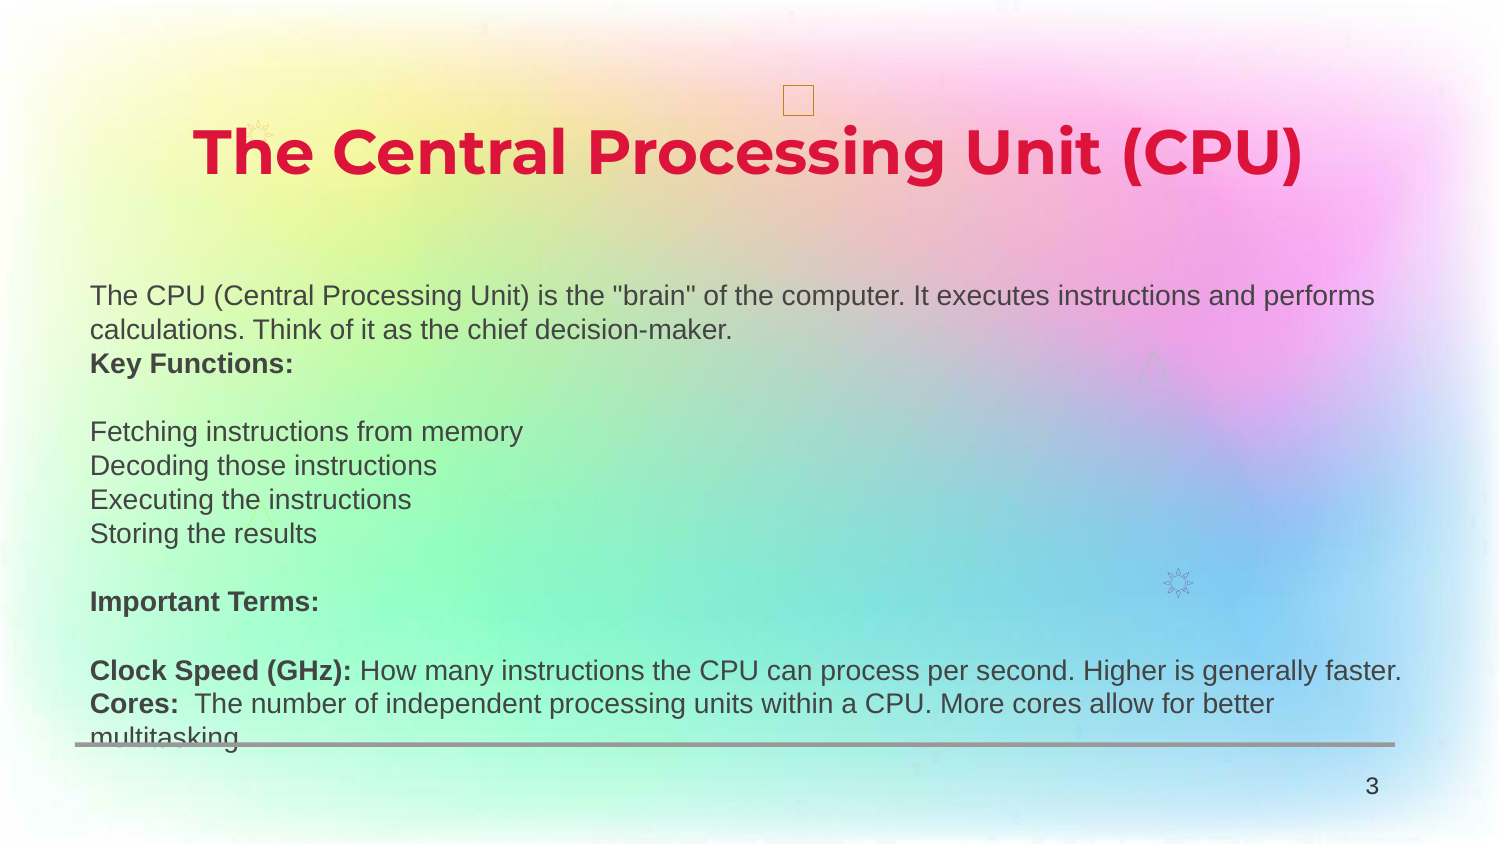

The Central Processing Unit (CPU)

The CPU (Central Processing Unit) is the "brain" of the computer. It executes instructions and performs calculations. Think of it as the chief decision-maker.
Key Functions:

Fetching instructions from memory
Decoding those instructions
Executing the instructions
Storing the results

Important Terms:

Clock Speed (GHz): How many instructions the CPU can process per second. Higher is generally faster.
Cores:  The number of independent processing units within a CPU. More cores allow for better multitasking.

3